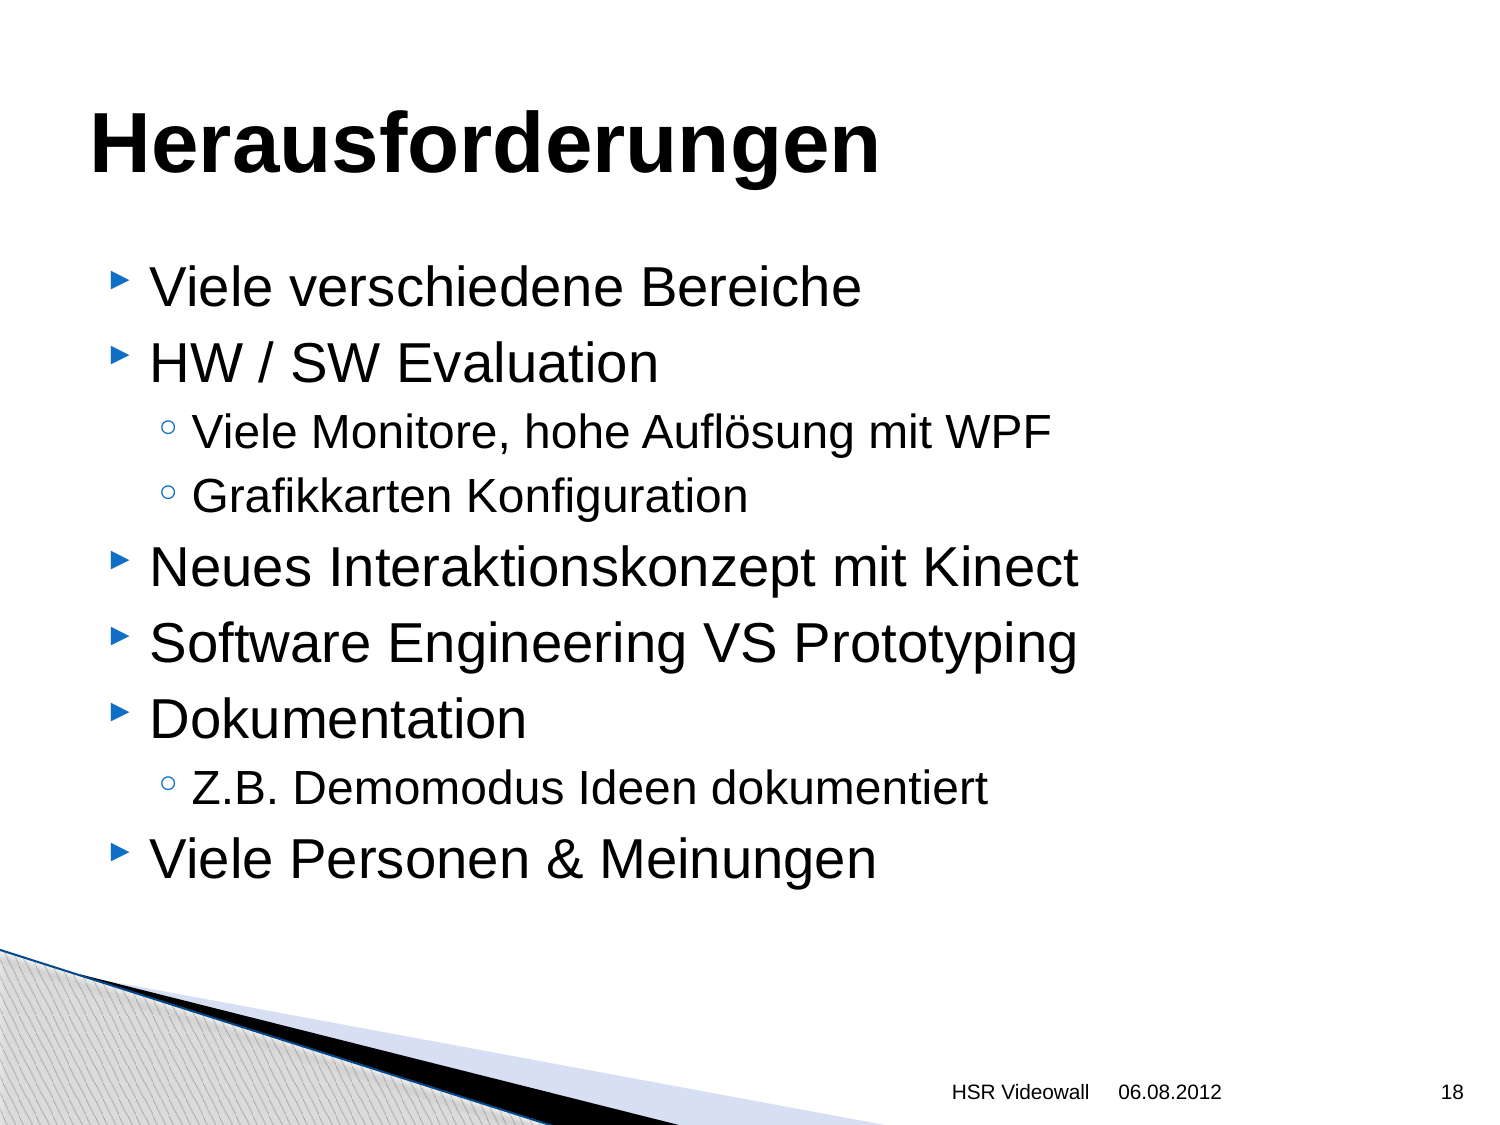

# Herausforderungen
Viele verschiedene Bereiche
HW / SW Evaluation
Viele Monitore, hohe Auflösung mit WPF
Grafikkarten Konfiguration
Neues Interaktionskonzept mit Kinect
Software Engineering VS Prototyping
Dokumentation
Z.B. Demomodus Ideen dokumentiert
Viele Personen & Meinungen
HSR Videowall
06.08.2012
18